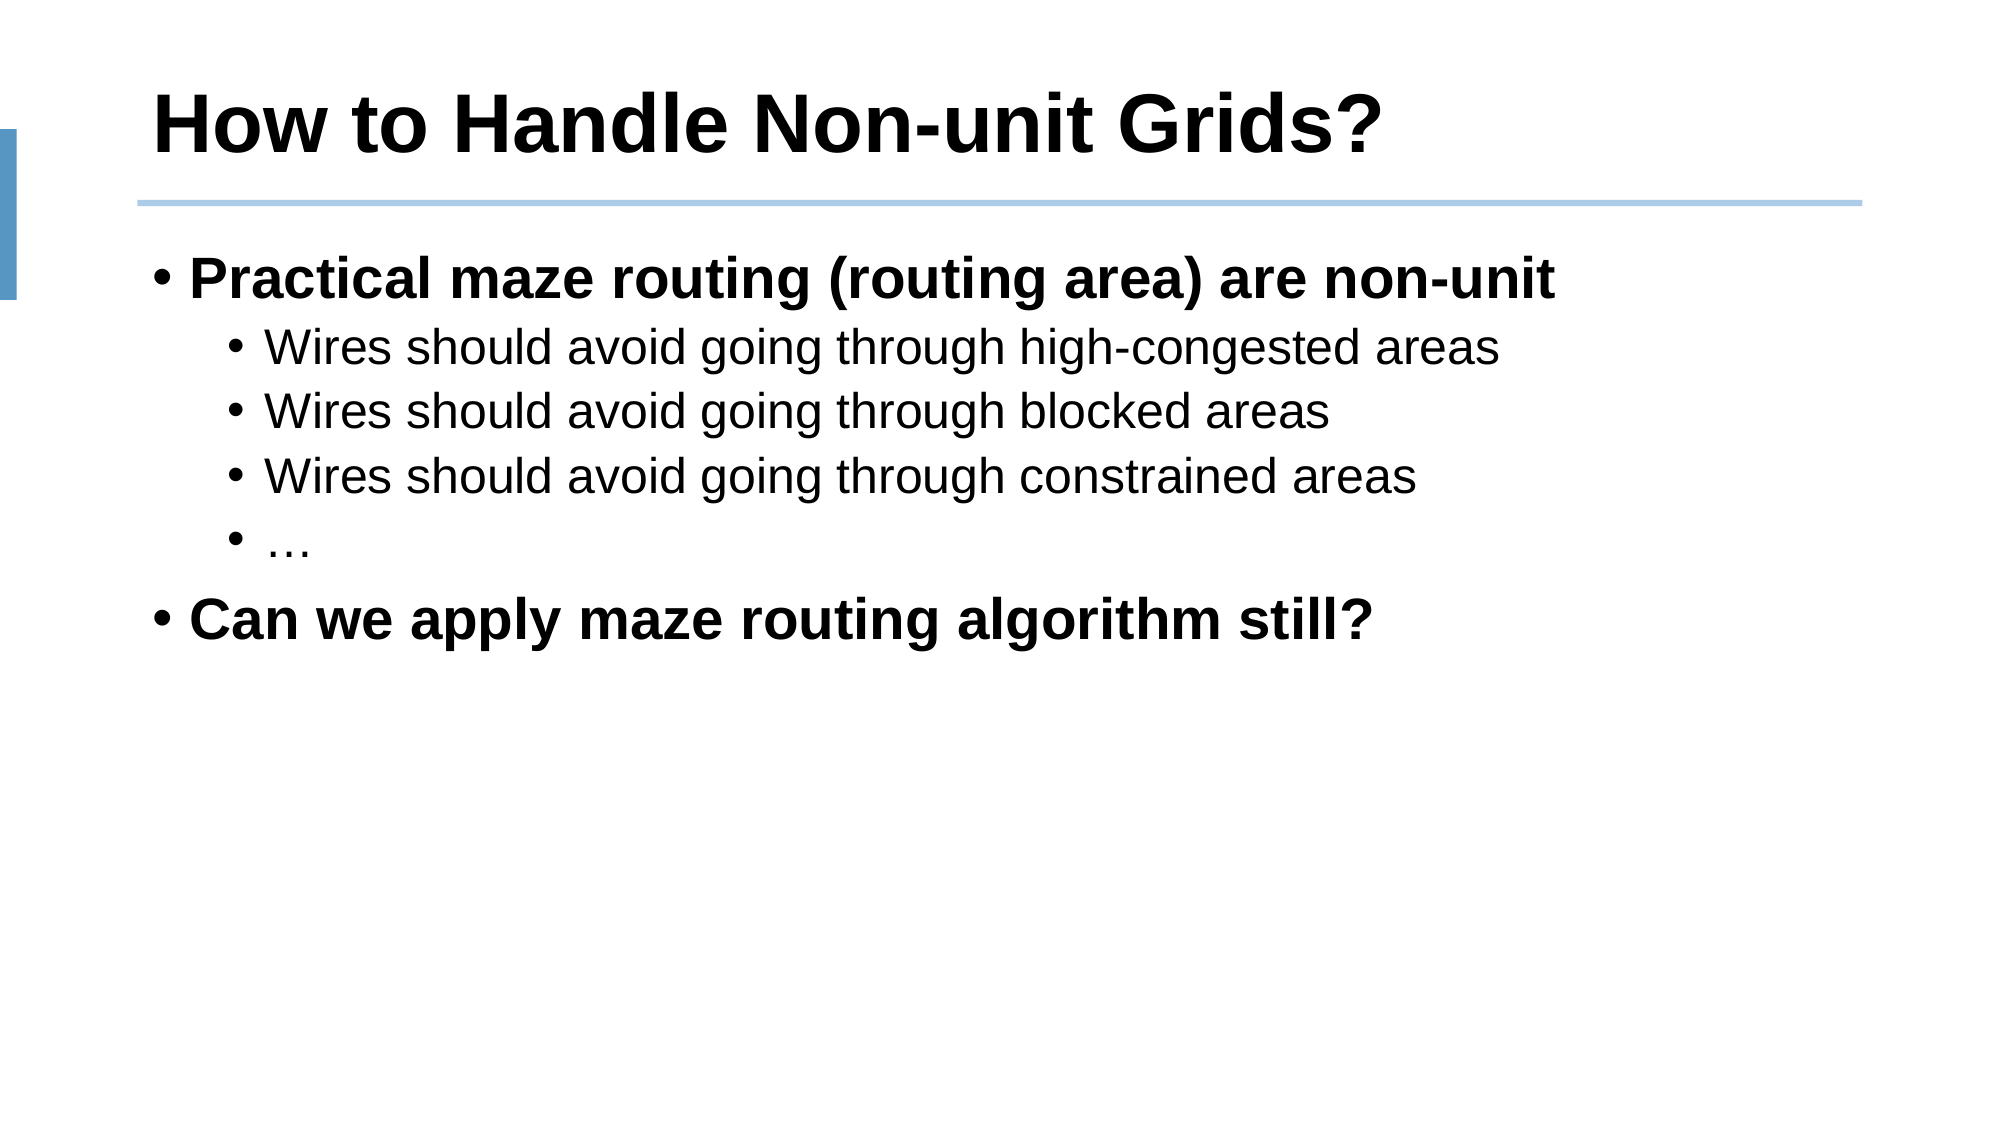

# How to Handle Non-unit Grids?
Practical maze routing (routing area) are non-unit
Wires should avoid going through high-congested areas
Wires should avoid going through blocked areas
Wires should avoid going through constrained areas
…
Can we apply maze routing algorithm still?